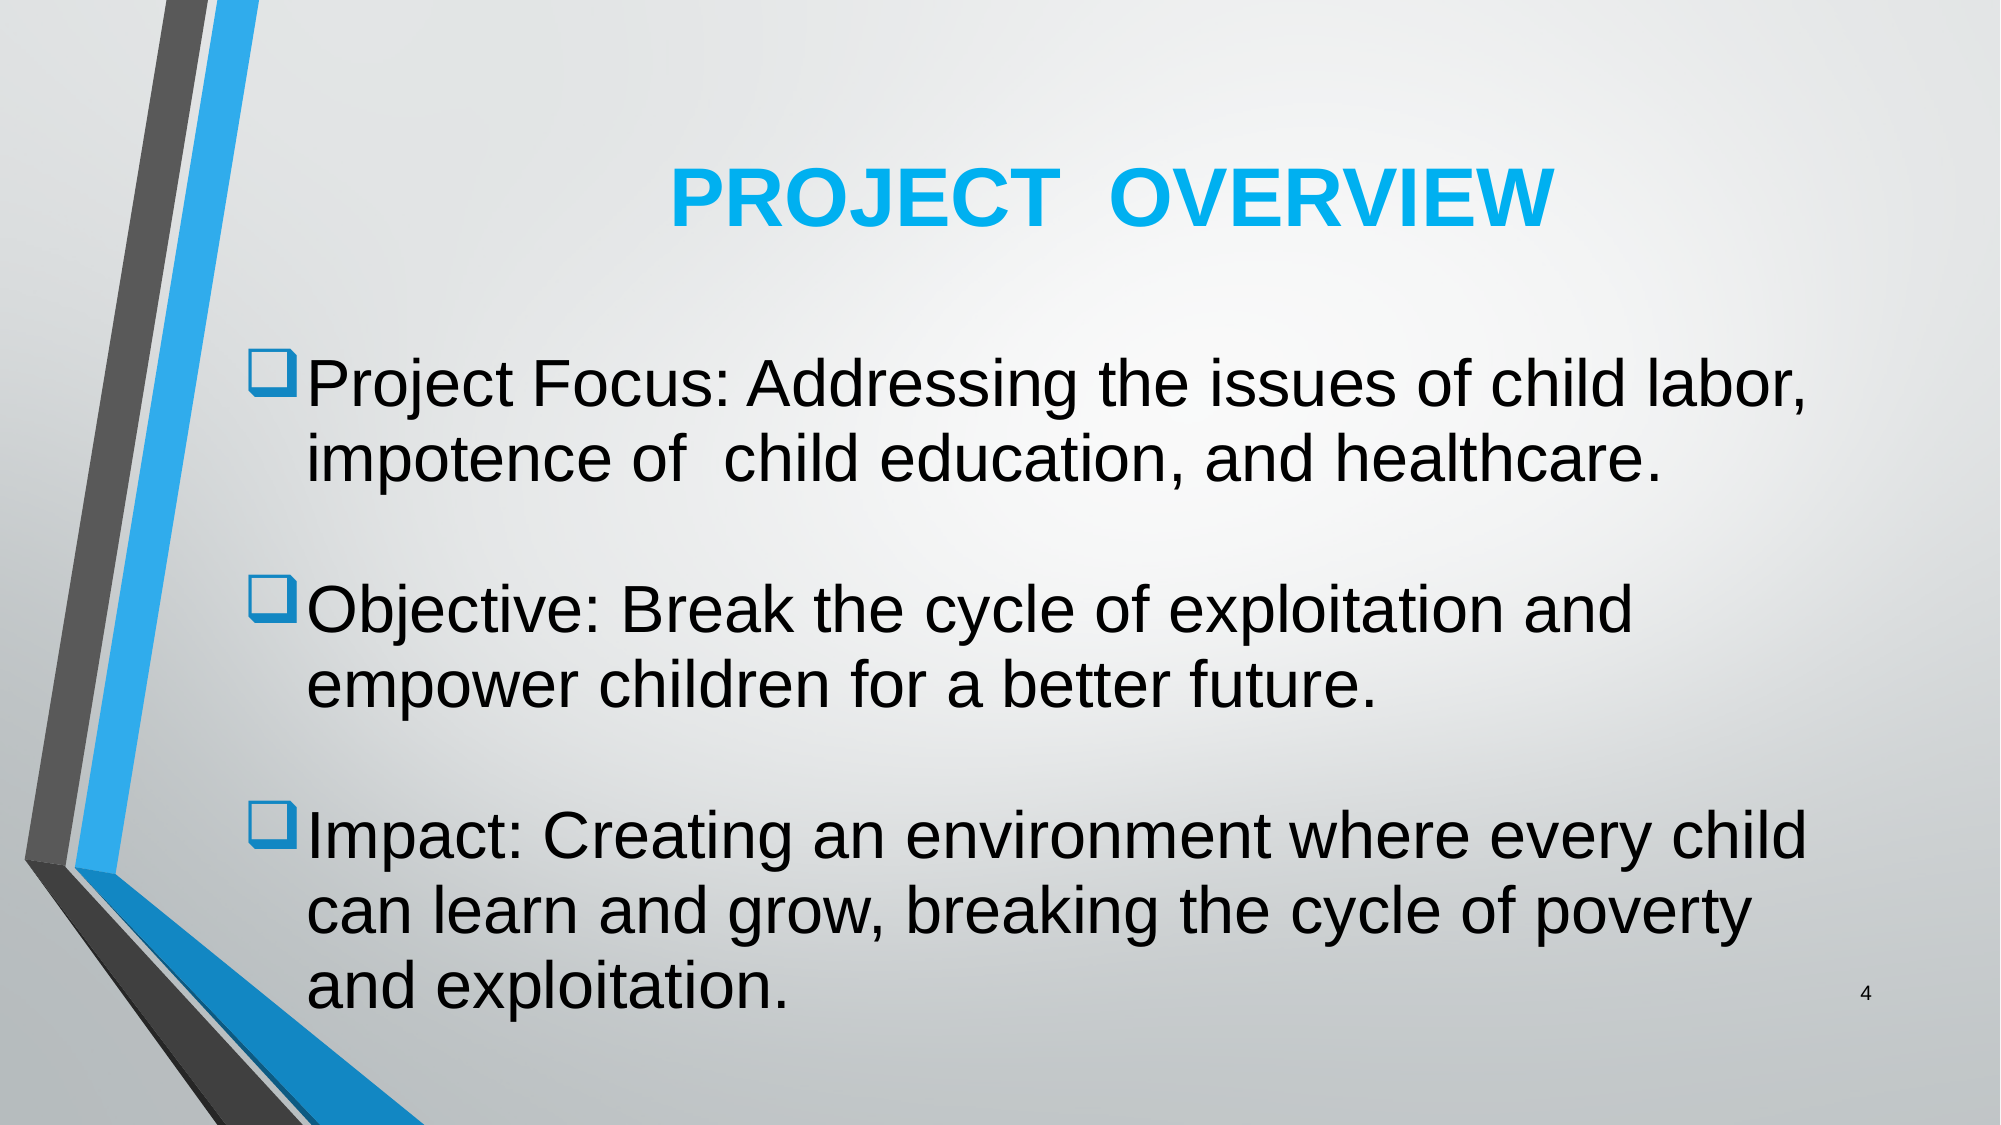

# PROJECT  OVERVIEW
Project Focus: Addressing the issues of child labor, impotence of  child education, and healthcare.

Objective: Break the cycle of exploitation and empower children for a better future.

Impact: Creating an environment where every child can learn and grow, breaking the cycle of poverty and exploitation.
4